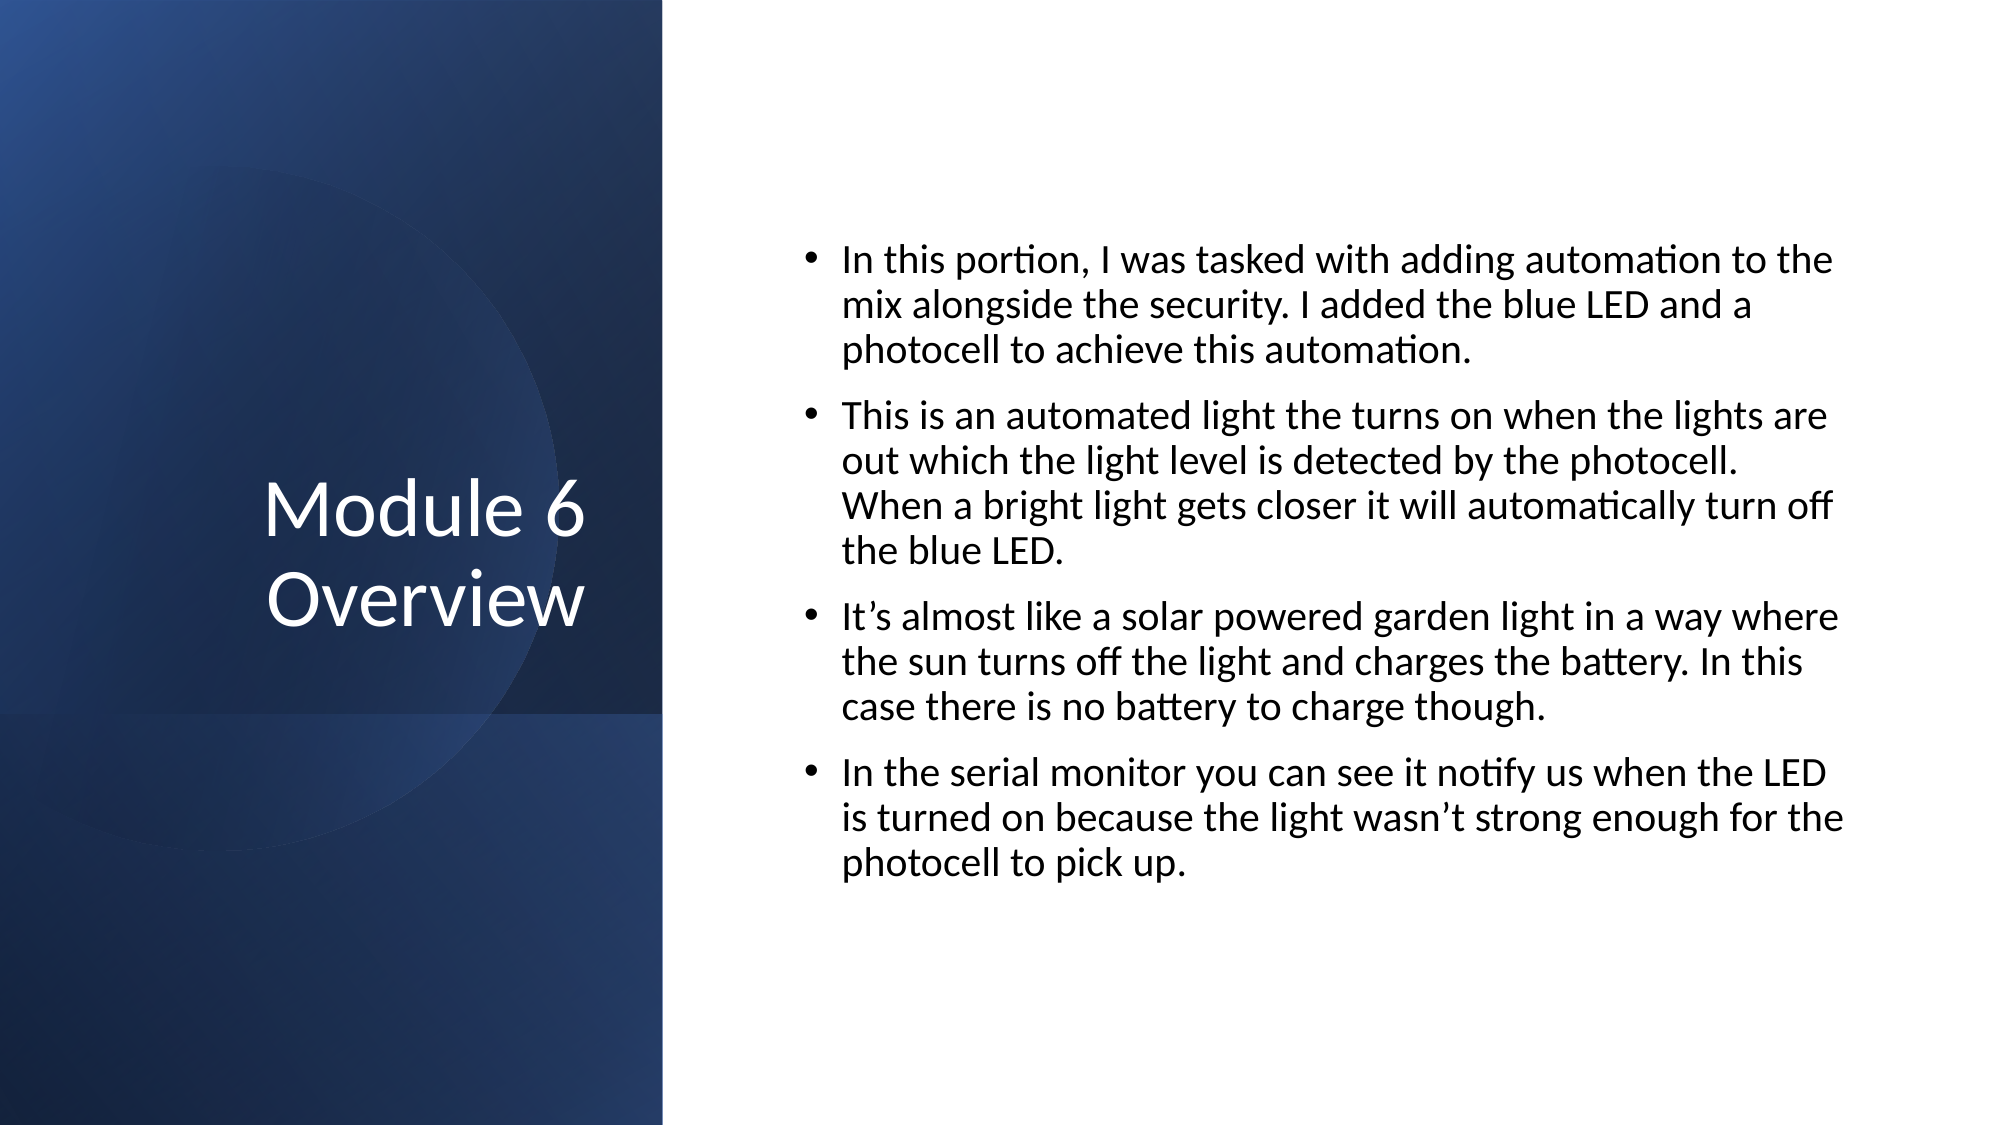

# Module 6 Overview
In this portion, I was tasked with adding automation to the mix alongside the security. I added the blue LED and a photocell to achieve this automation.
This is an automated light the turns on when the lights are out which the light level is detected by the photocell. When a bright light gets closer it will automatically turn off the blue LED.
It’s almost like a solar powered garden light in a way where the sun turns off the light and charges the battery. In this case there is no battery to charge though.
In the serial monitor you can see it notify us when the LED is turned on because the light wasn’t strong enough for the photocell to pick up.